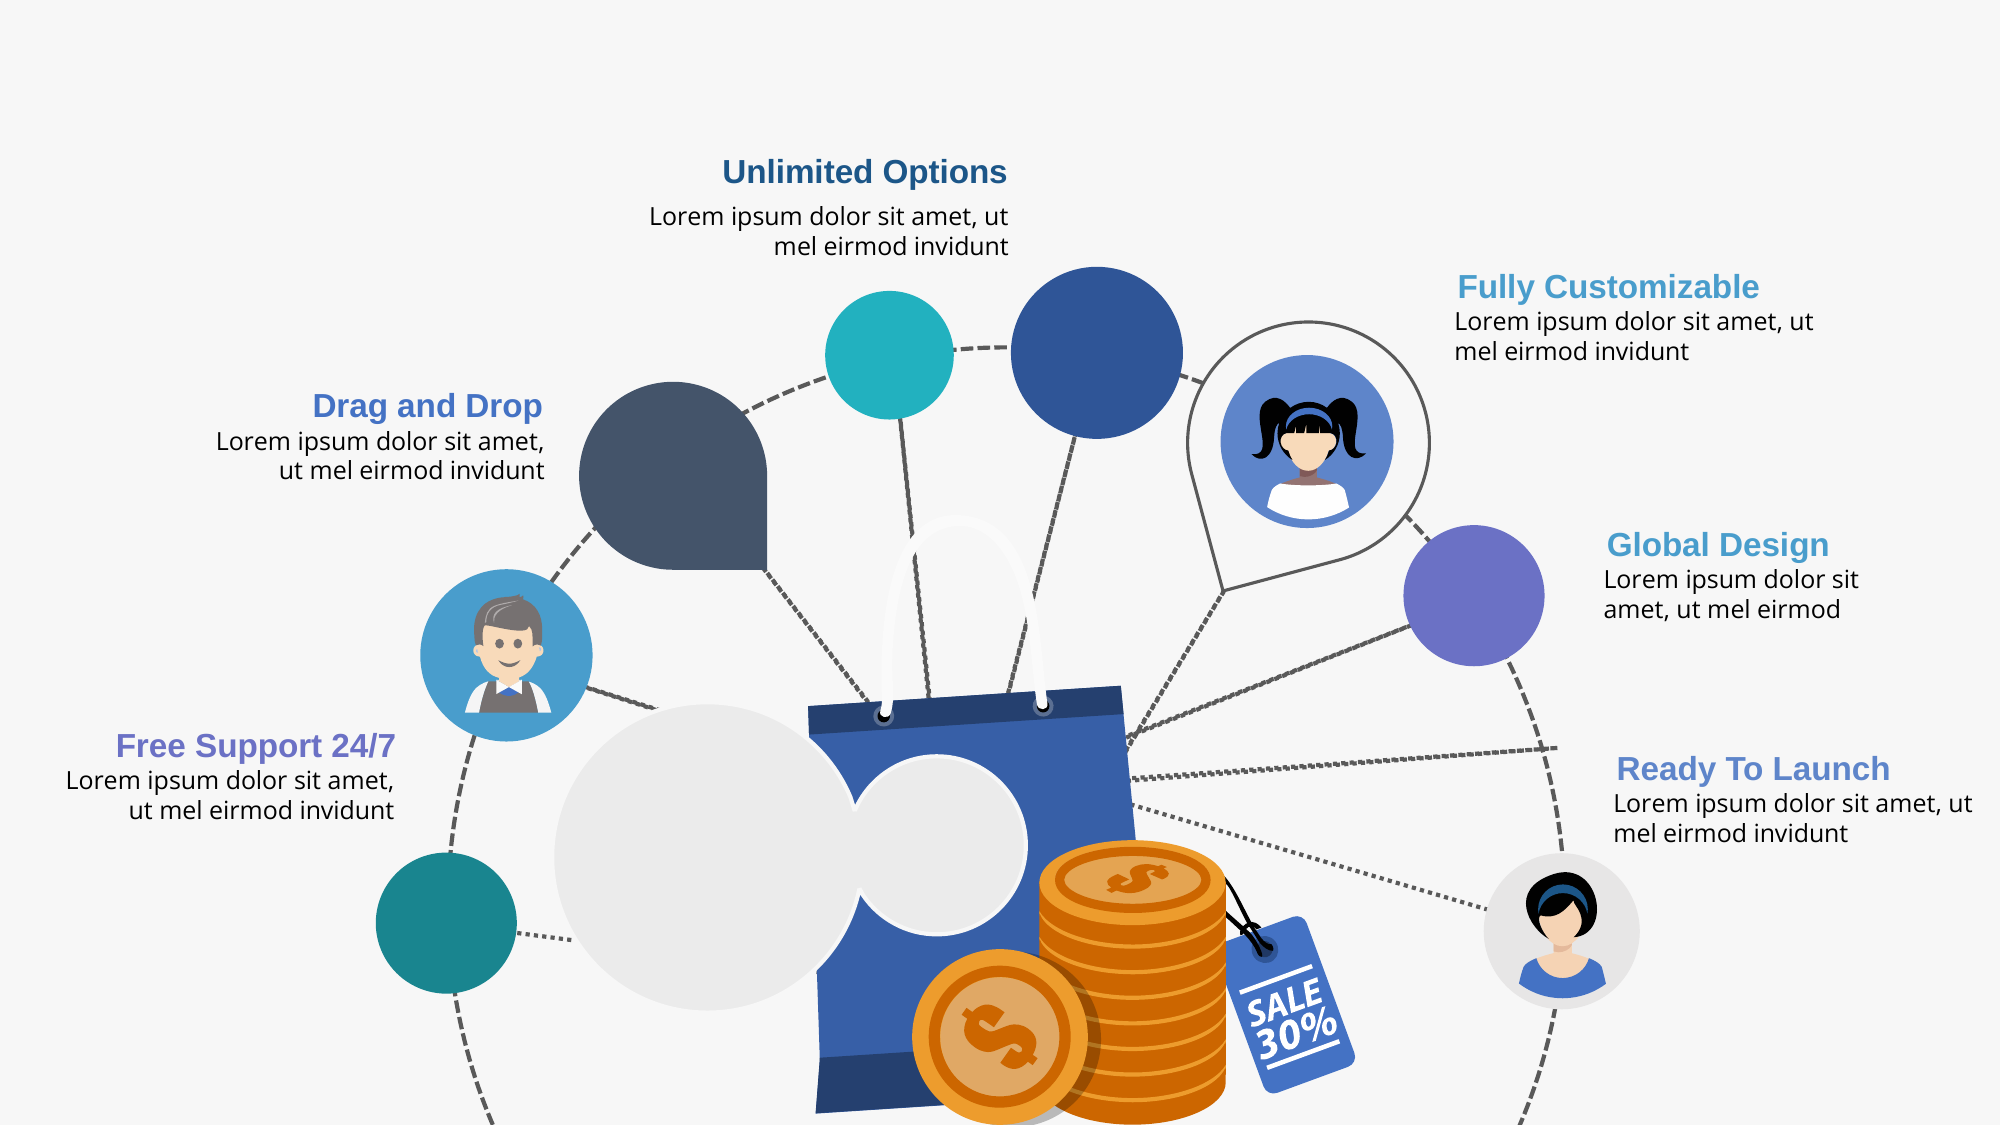

Unlimited Options
Lorem ipsum dolor sit amet, ut mel eirmod invidunt
Fully Customizable

Lorem ipsum dolor sit amet, ut mel eirmod invidunt
Drag and Drop
Lorem ipsum dolor sit amet, ut mel eirmod invidunt
Global Design
Lorem ipsum dolor sit amet, ut mel eirmod
Free Support 24/7
Ready To Launch
Lorem ipsum dolor sit amet, ut mel eirmod invidunt
Lorem ipsum dolor sit amet, ut mel eirmod invidunt